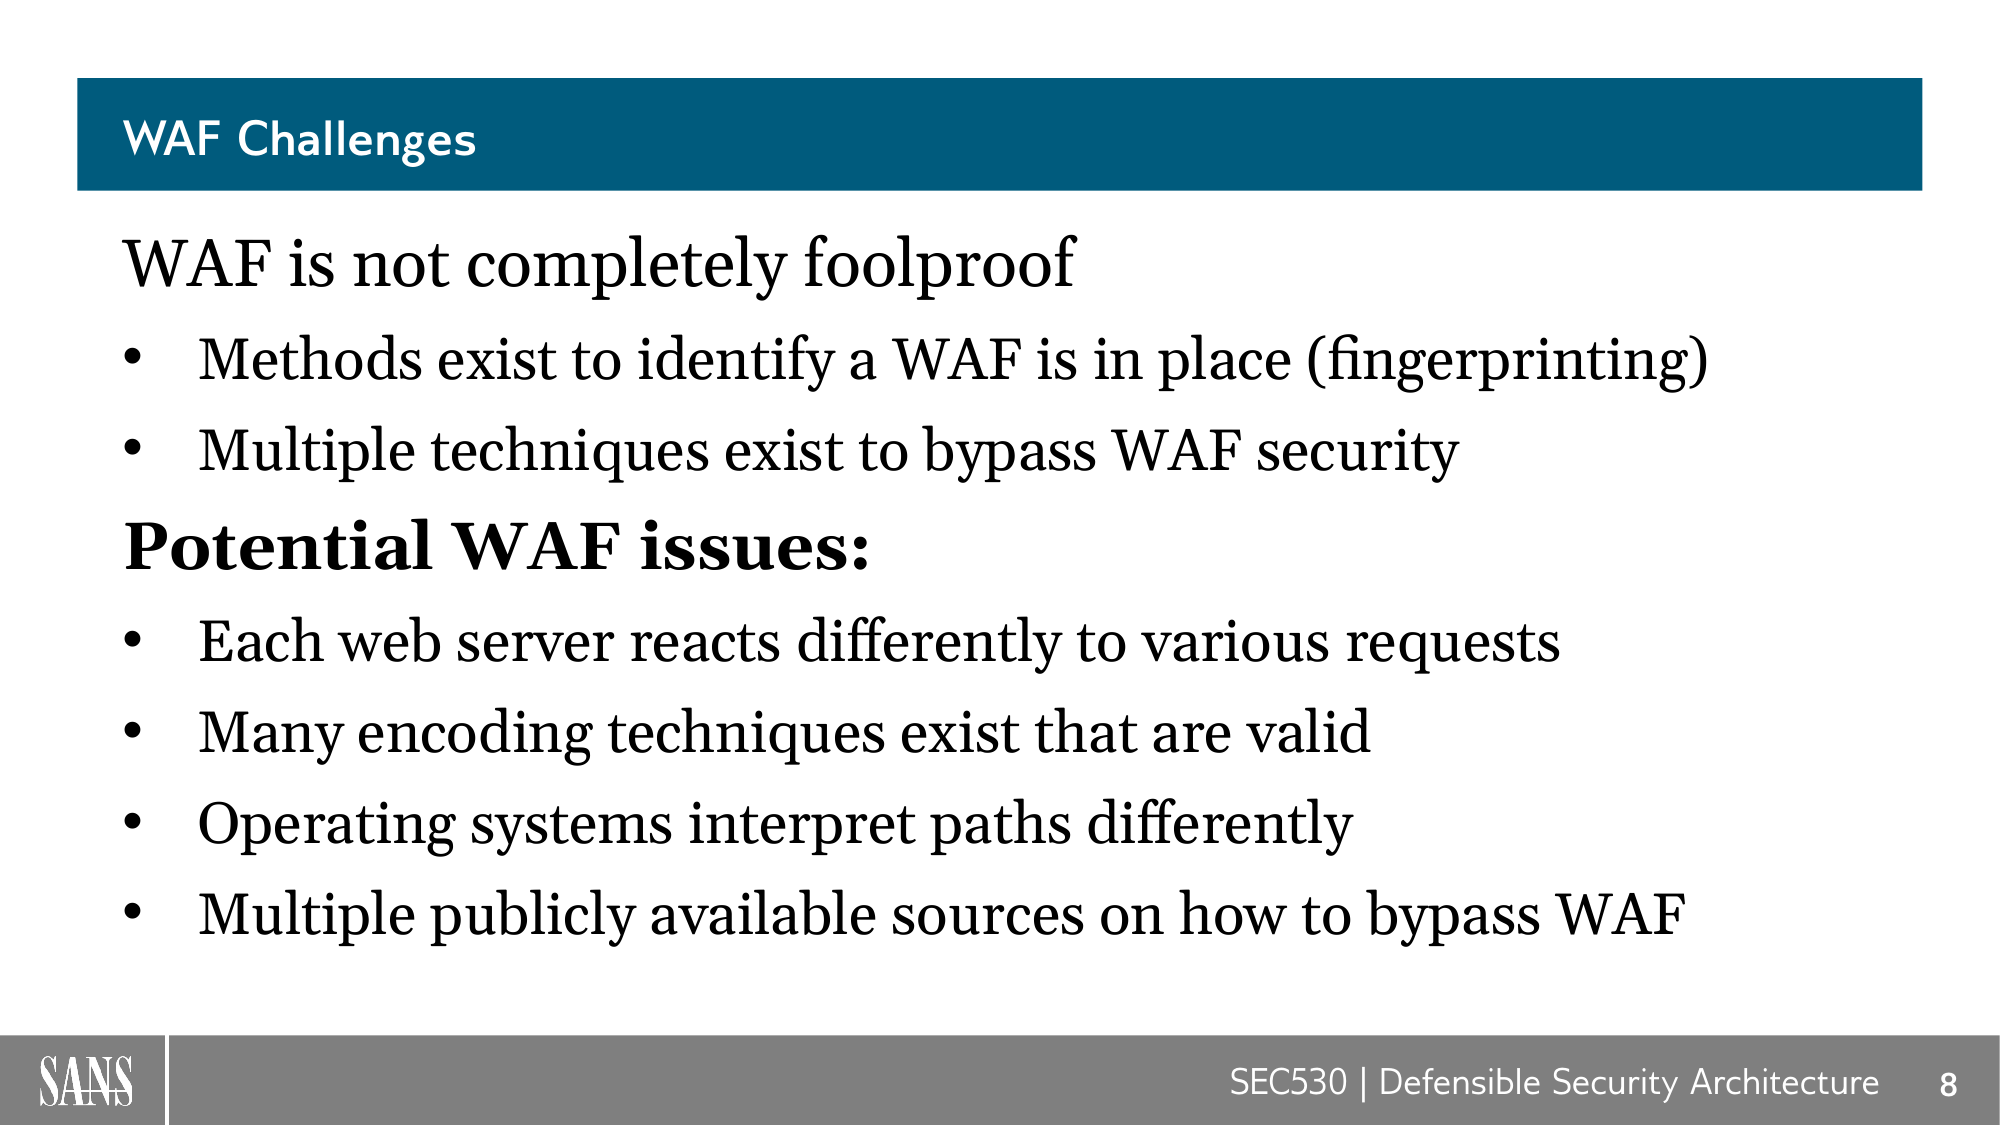

# WAF Challenges
WAF is not completely foolproof
Methods exist to identify a WAF is in place (fingerprinting)
Multiple techniques exist to bypass WAF security
Potential WAF issues:
Each web server reacts differently to various requests
Many encoding techniques exist that are valid
Operating systems interpret paths differently
Multiple publicly available sources on how to bypass WAF